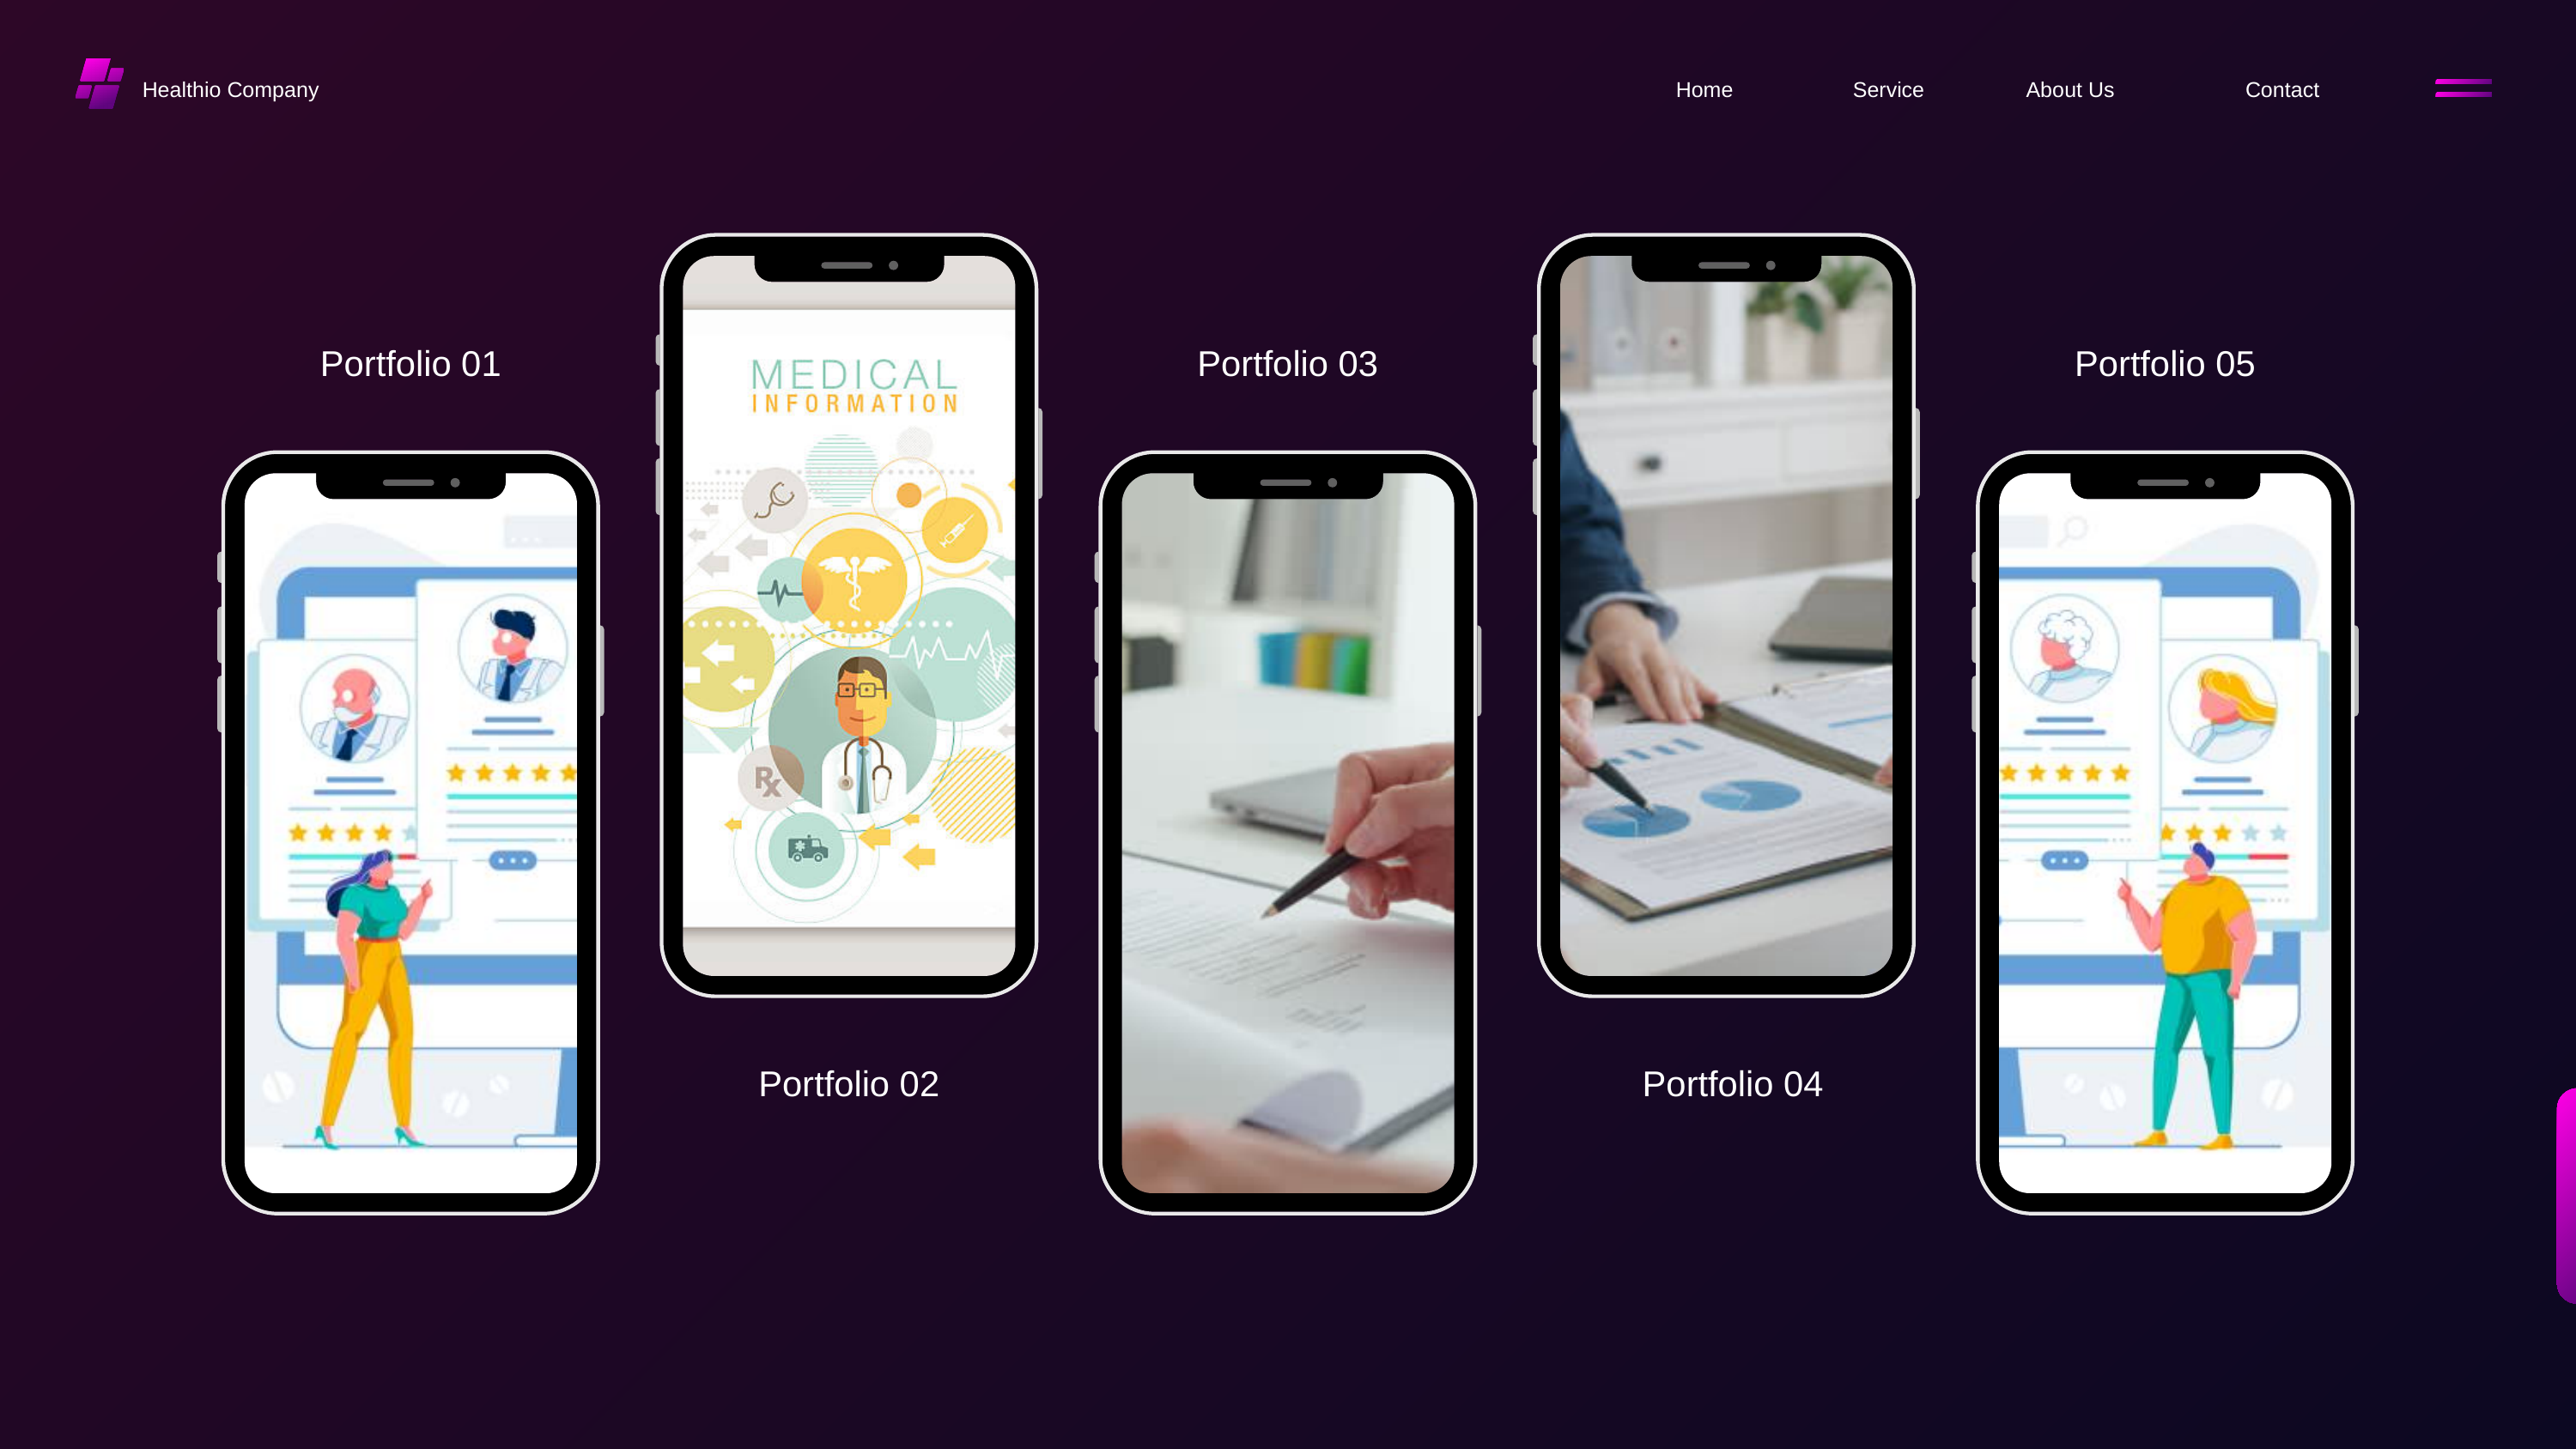

Healthio Company
Home
Service
About Us
Contact

Portfolio 01
Portfolio 03
Portfolio 05

Portfolio 02
Portfolio 04